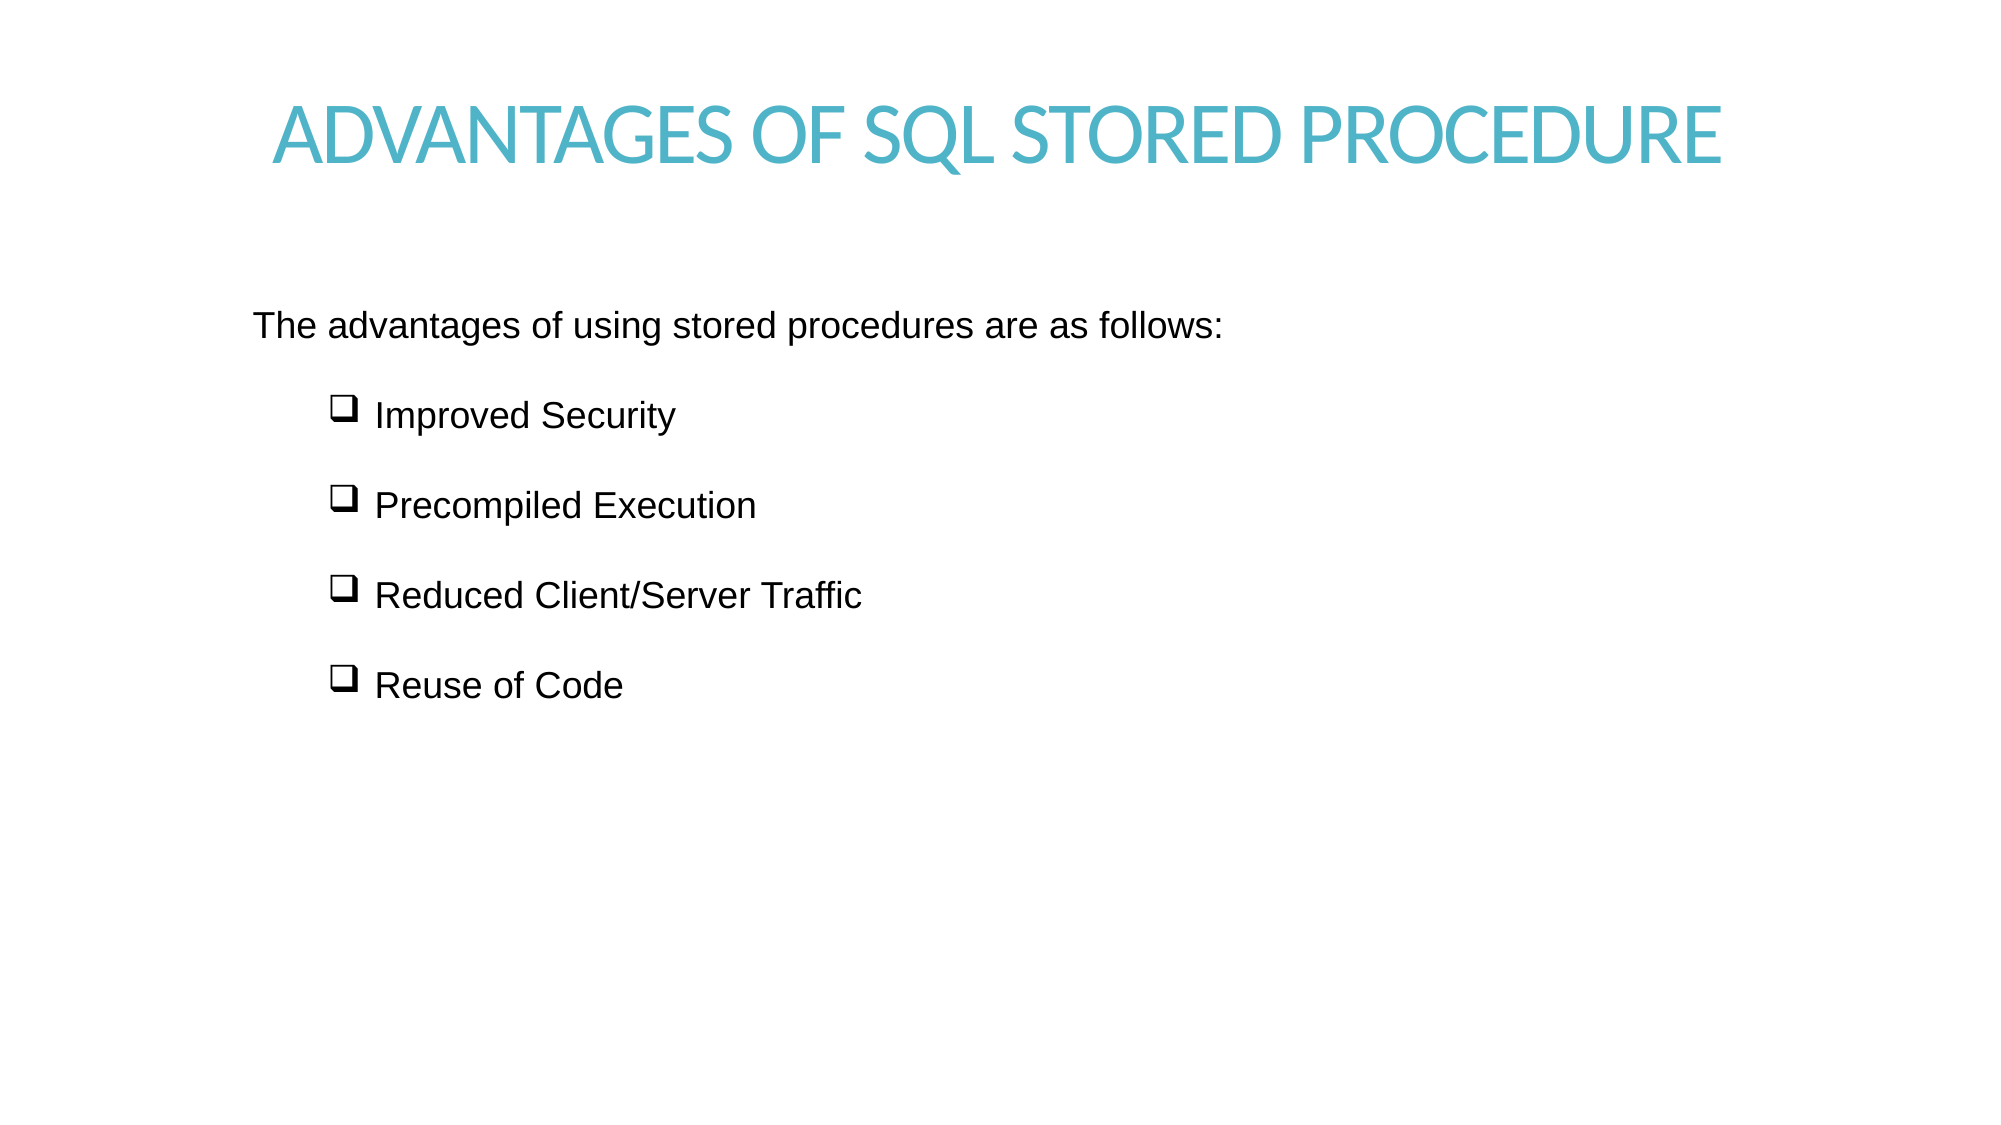

# ADVANTAGES OF SQL STORED PROCEDURE
The advantages of using stored procedures are as follows:

Improved Security

Precompiled Execution

Reduced Client/Server Traffic

Reuse of Code